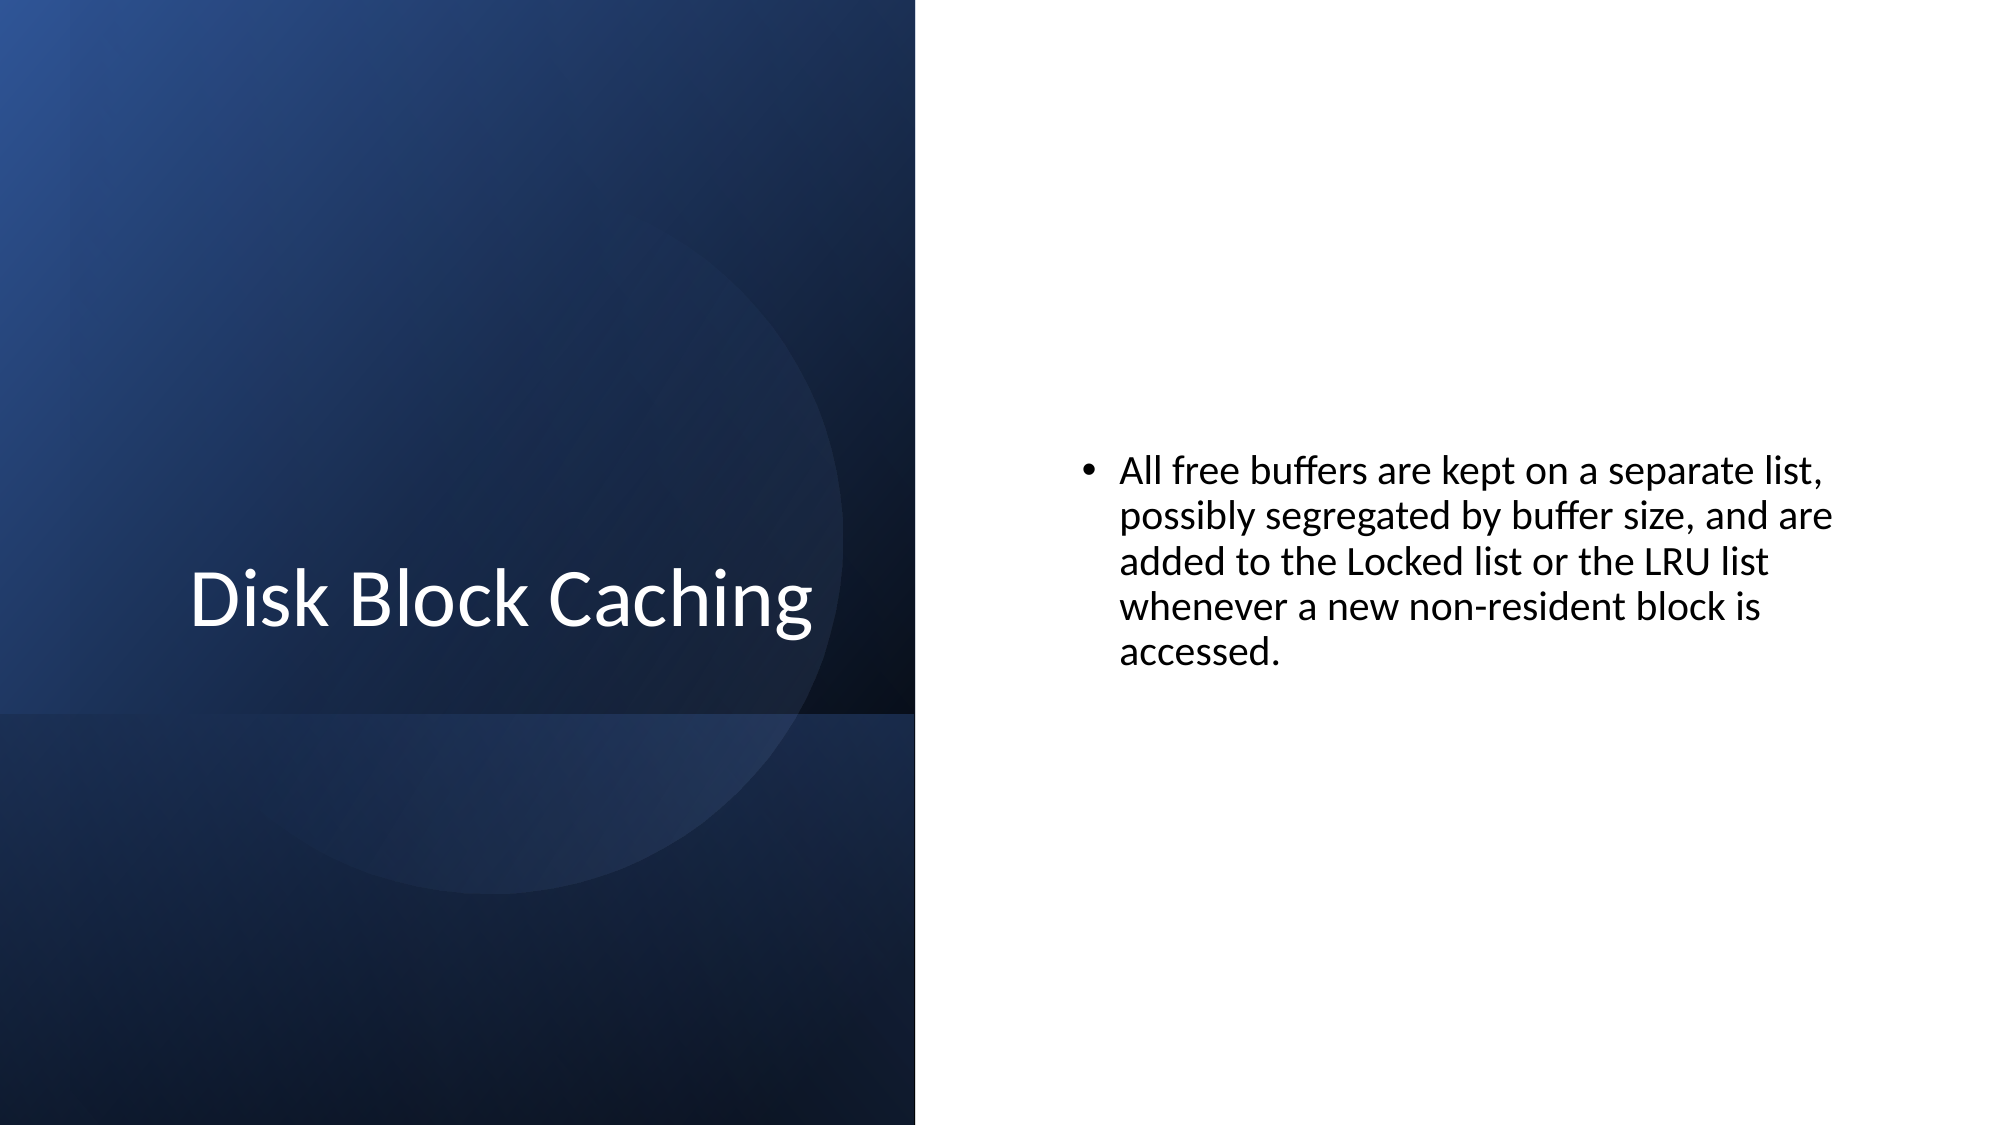

# Disk Block Caching

All free buffers are kept on a separate list, possibly segregated by buffer size, and are added to the Locked list or the LRU list whenever a new non-resident block is accessed.